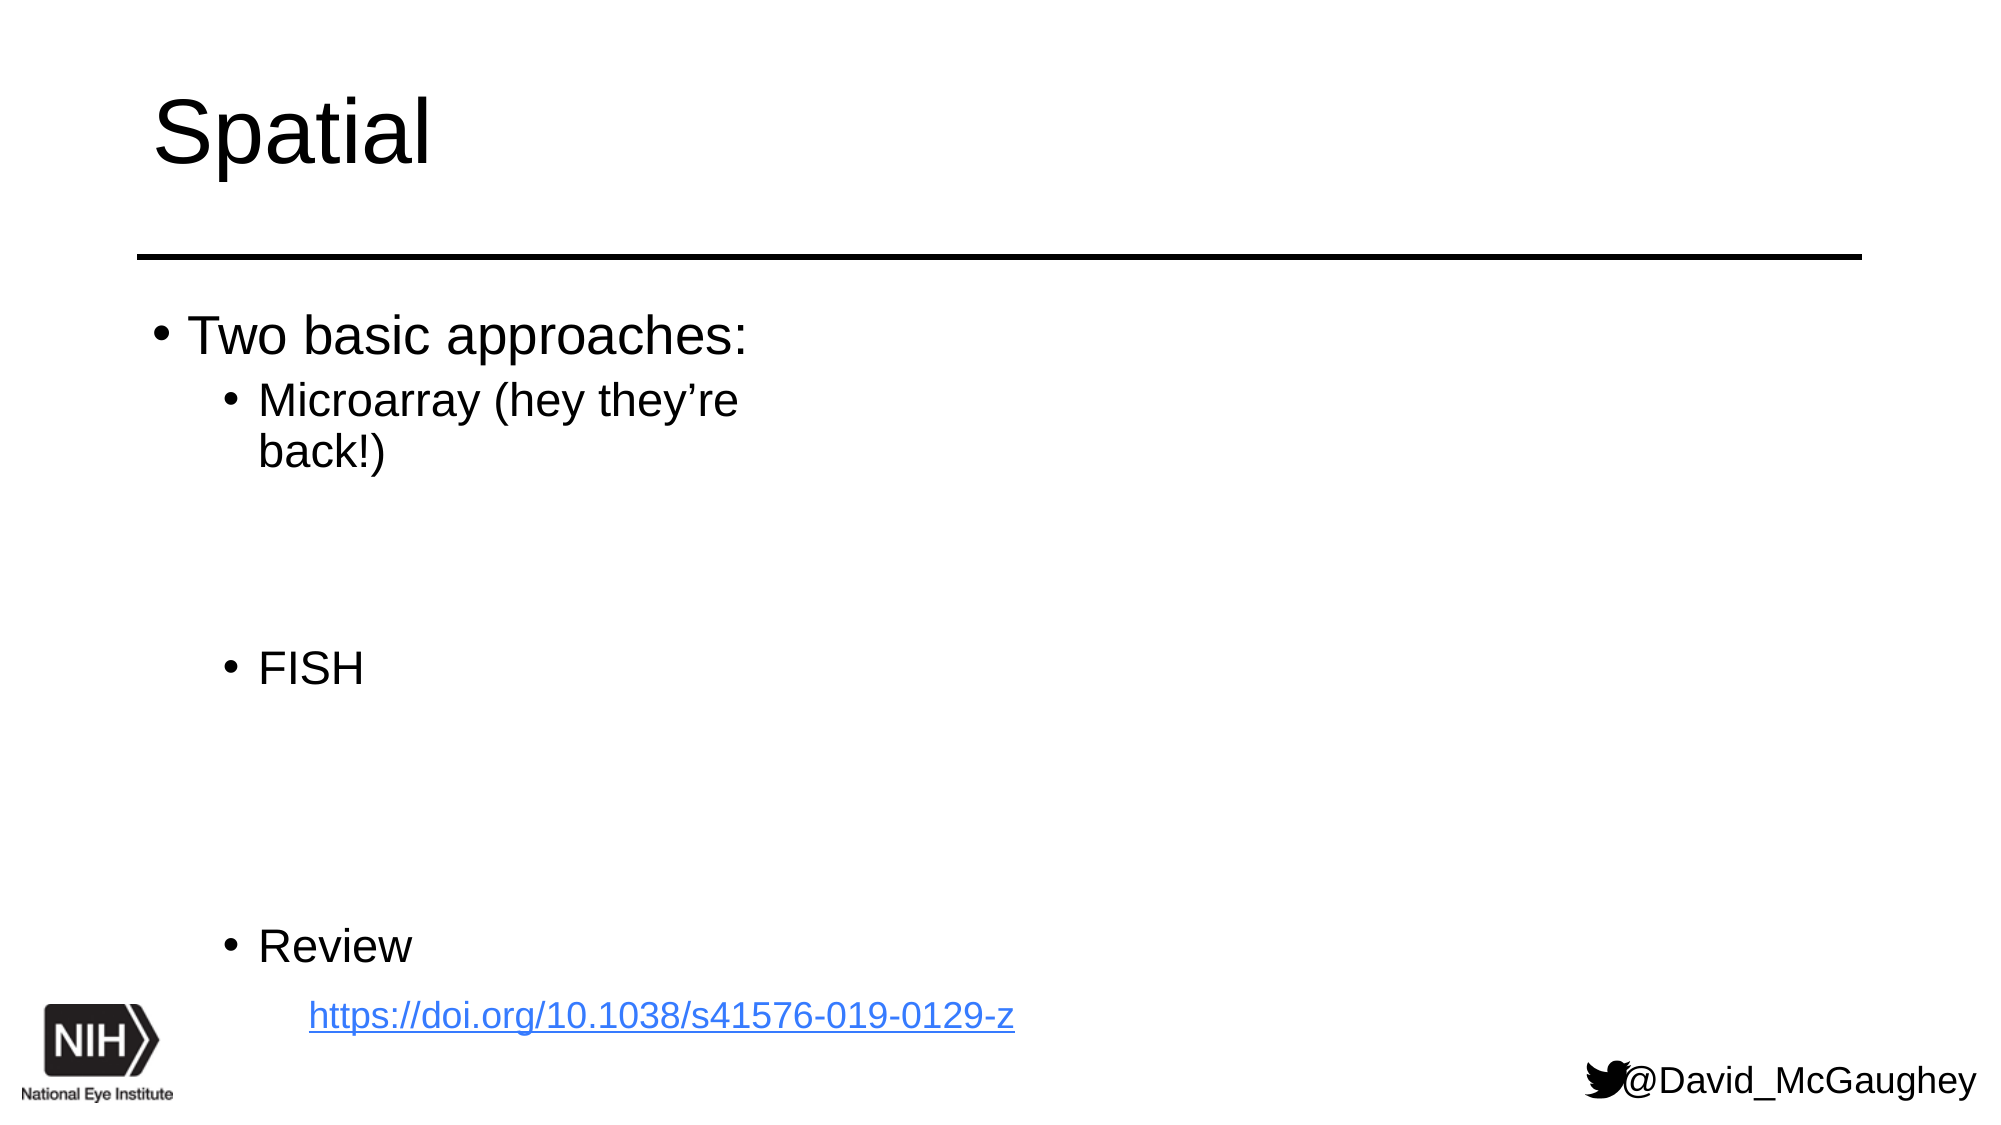

# Spatial
Two basic approaches:
Microarray (hey they’re back!)

FISH

Review
https://doi.org/10.1038/s41576-019-0129-z